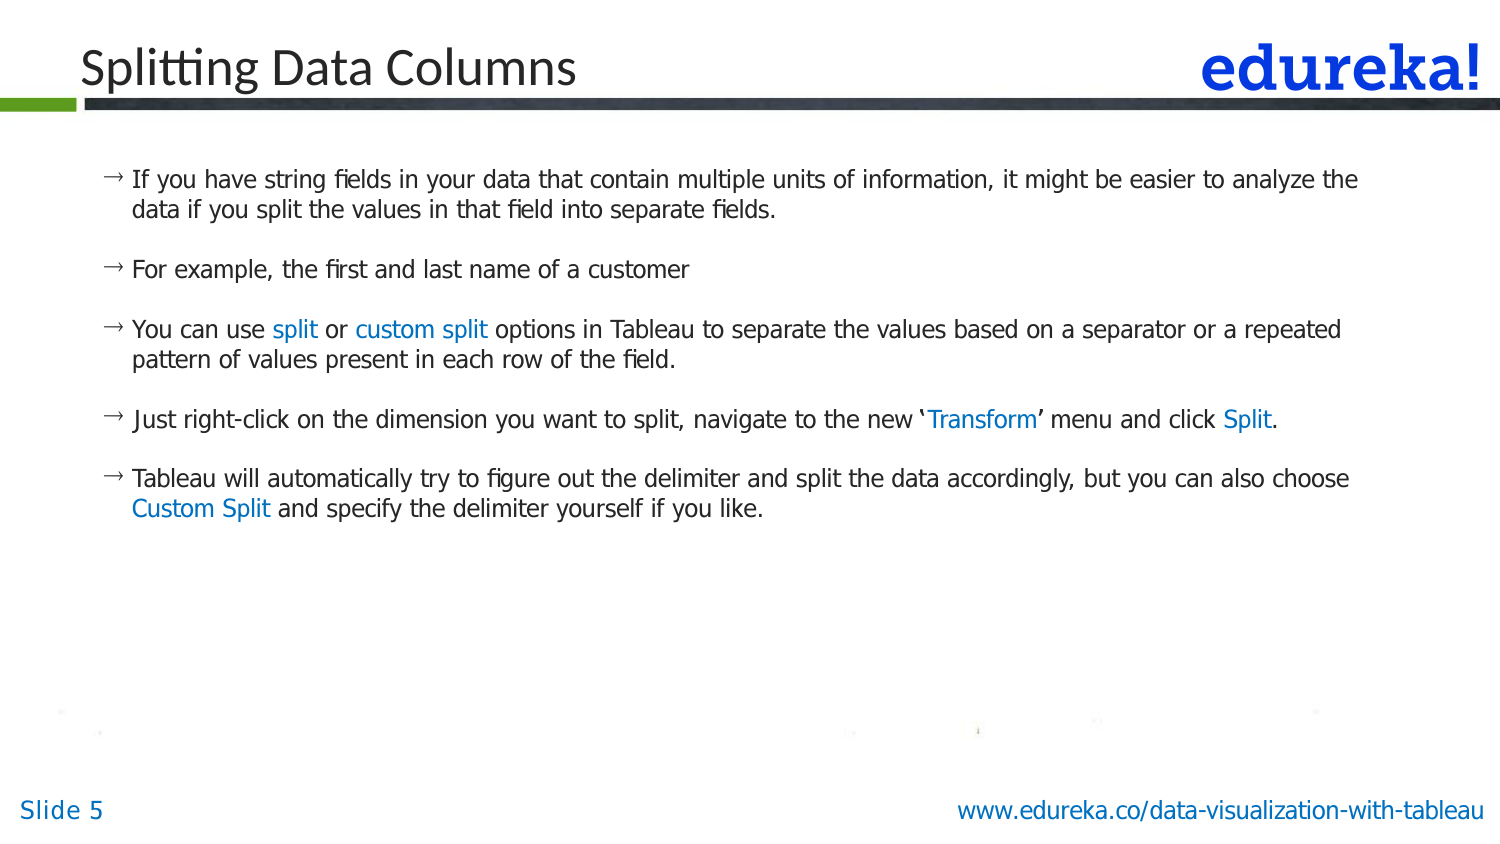

Splitting Data Columns
If you have string fields in your data that contain multiple units of information, it might be easier to analyze the data if you split the values in that field into separate fields.

For example, the first and last name of a customer

You can use split or custom split options in Tableau to separate the values based on a separator or a repeated pattern of values present in each row of the field.

Just right-click on the dimension you want to split, navigate to the new ‘Transform’ menu and click Split.

Tableau will automatically try to figure out the delimiter and split the data accordingly, but you can also choose Custom Split and specify the delimiter yourself if you like.